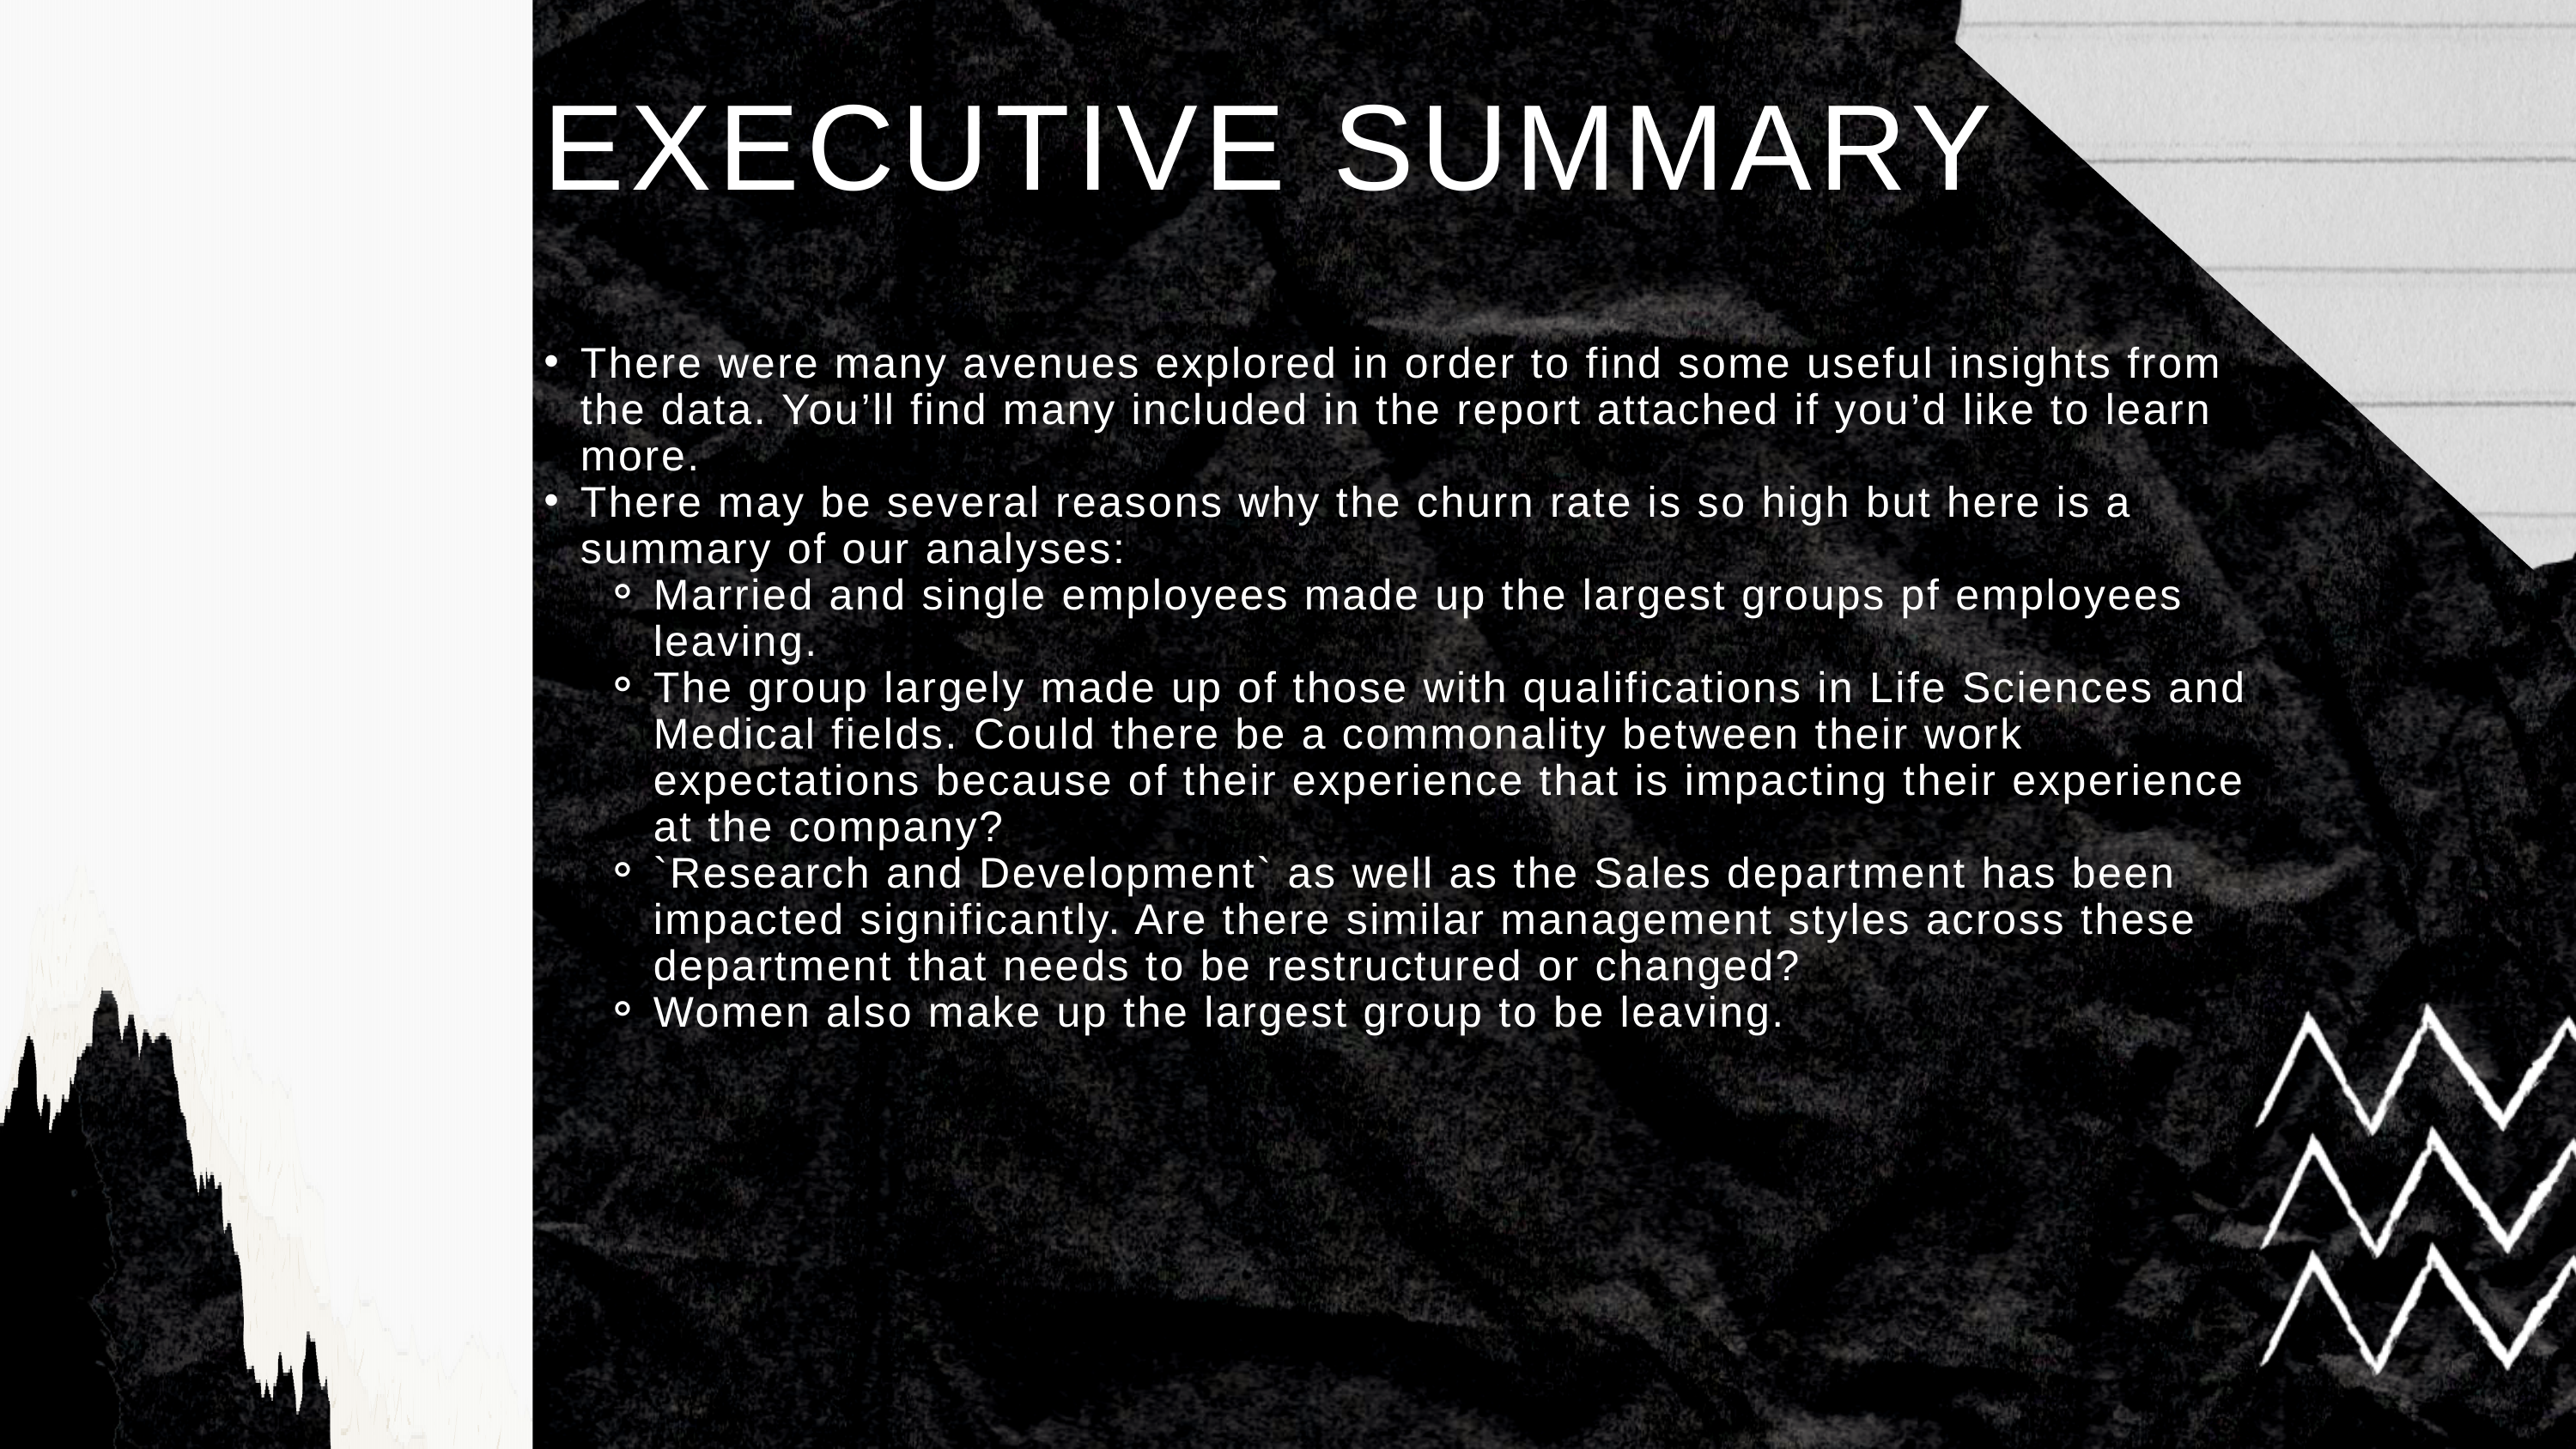

EXECUTIVE SUMMARY
There were many avenues explored in order to find some useful insights from the data. You’ll find many included in the report attached if you’d like to learn more.
There may be several reasons why the churn rate is so high but here is a summary of our analyses:
Married and single employees made up the largest groups pf employees leaving.
The group largely made up of those with qualifications in Life Sciences and Medical fields. Could there be a commonality between their work expectations because of their experience that is impacting their experience at the company?
`Research and Development` as well as the Sales department has been impacted significantly. Are there similar management styles across these department that needs to be restructured or changed?
Women also make up the largest group to be leaving.